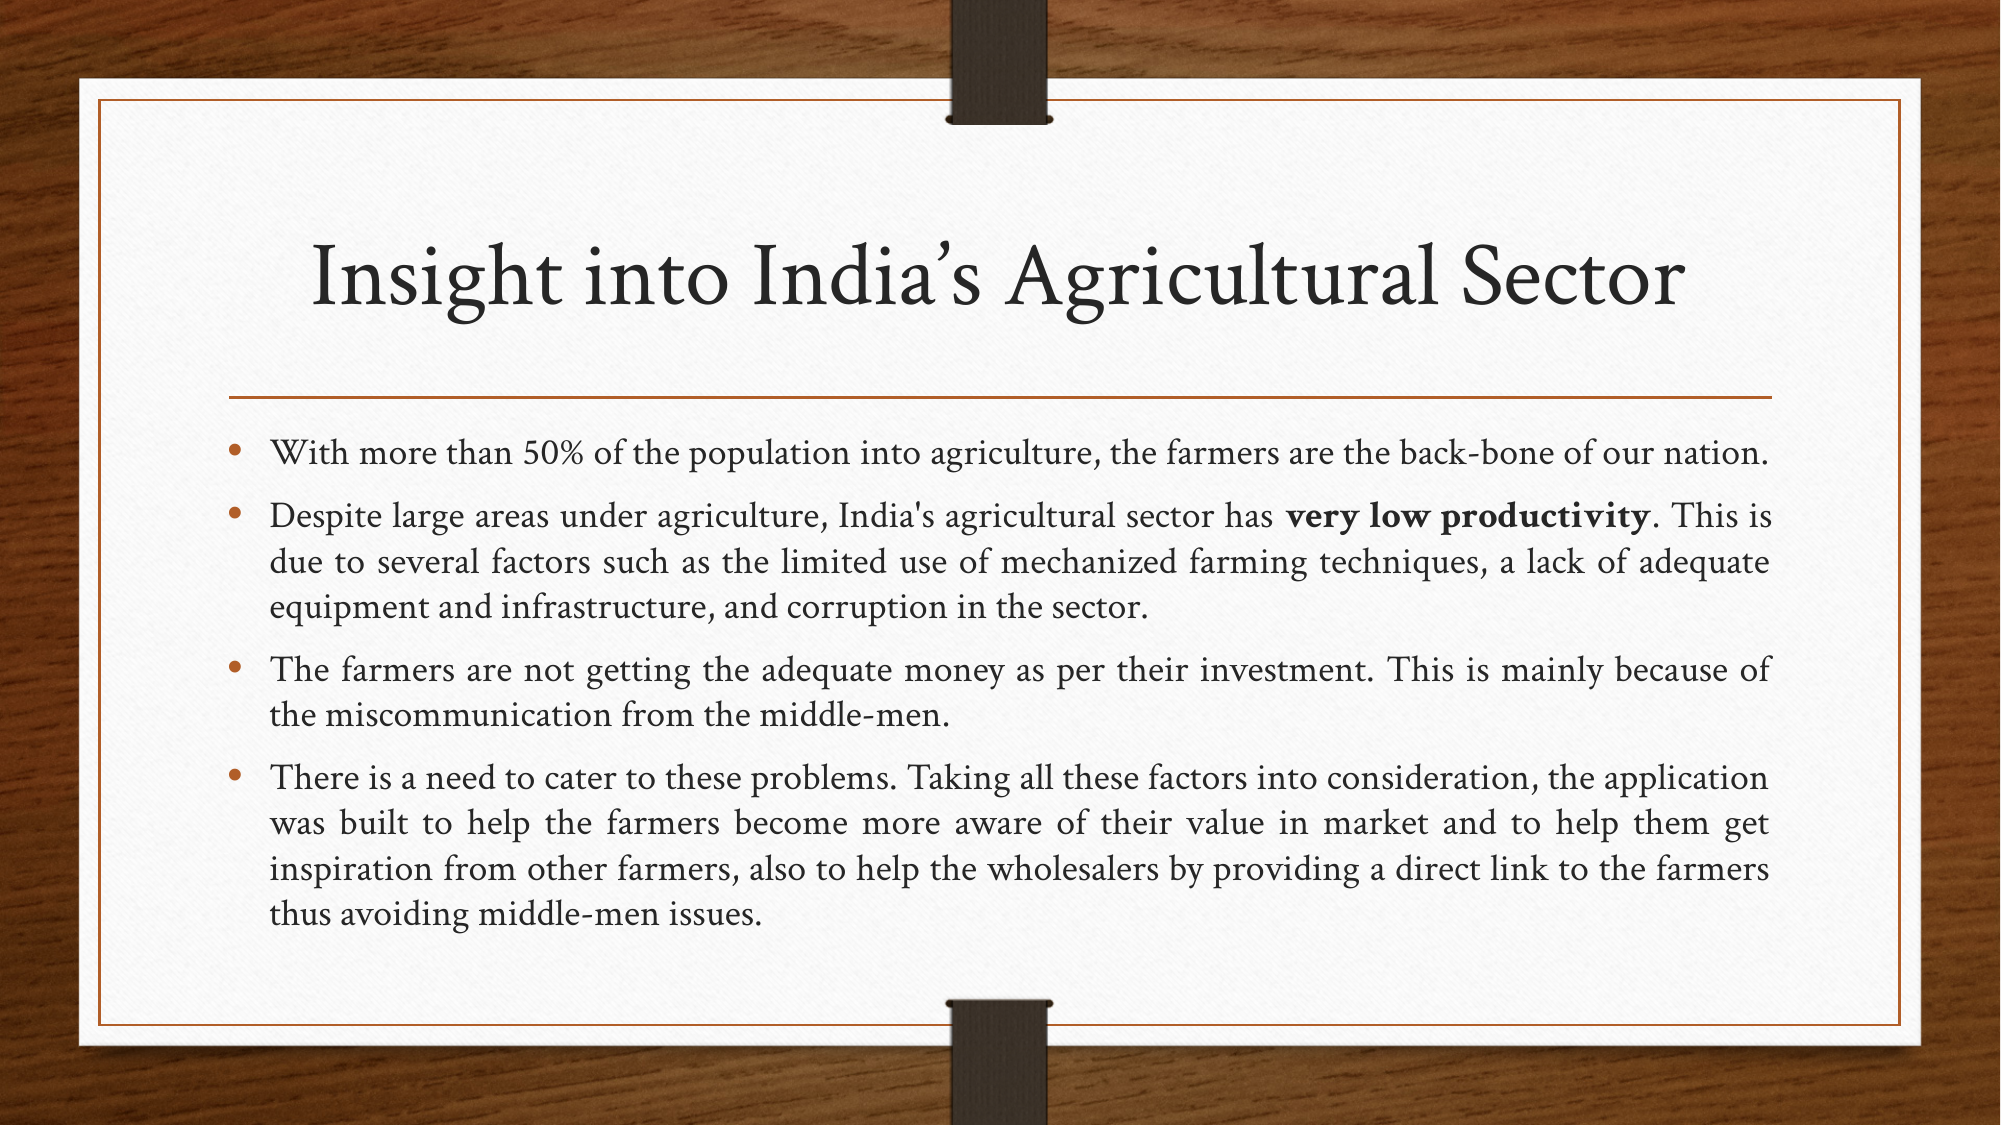

# Insight into India’s Agricultural Sector
With more than 50% of the population into agriculture, the farmers are the back-bone of our nation.
Despite large areas under agriculture, India's agricultural sector has very low productivity. This is due to several factors such as the limited use of mechanized farming techniques, a lack of adequate equipment and infrastructure, and corruption in the sector.
The farmers are not getting the adequate money as per their investment. This is mainly because of the miscommunication from the middle-men.
There is a need to cater to these problems. Taking all these factors into consideration, the application was built to help the farmers become more aware of their value in market and to help them get inspiration from other farmers, also to help the wholesalers by providing a direct link to the farmers thus avoiding middle-men issues.